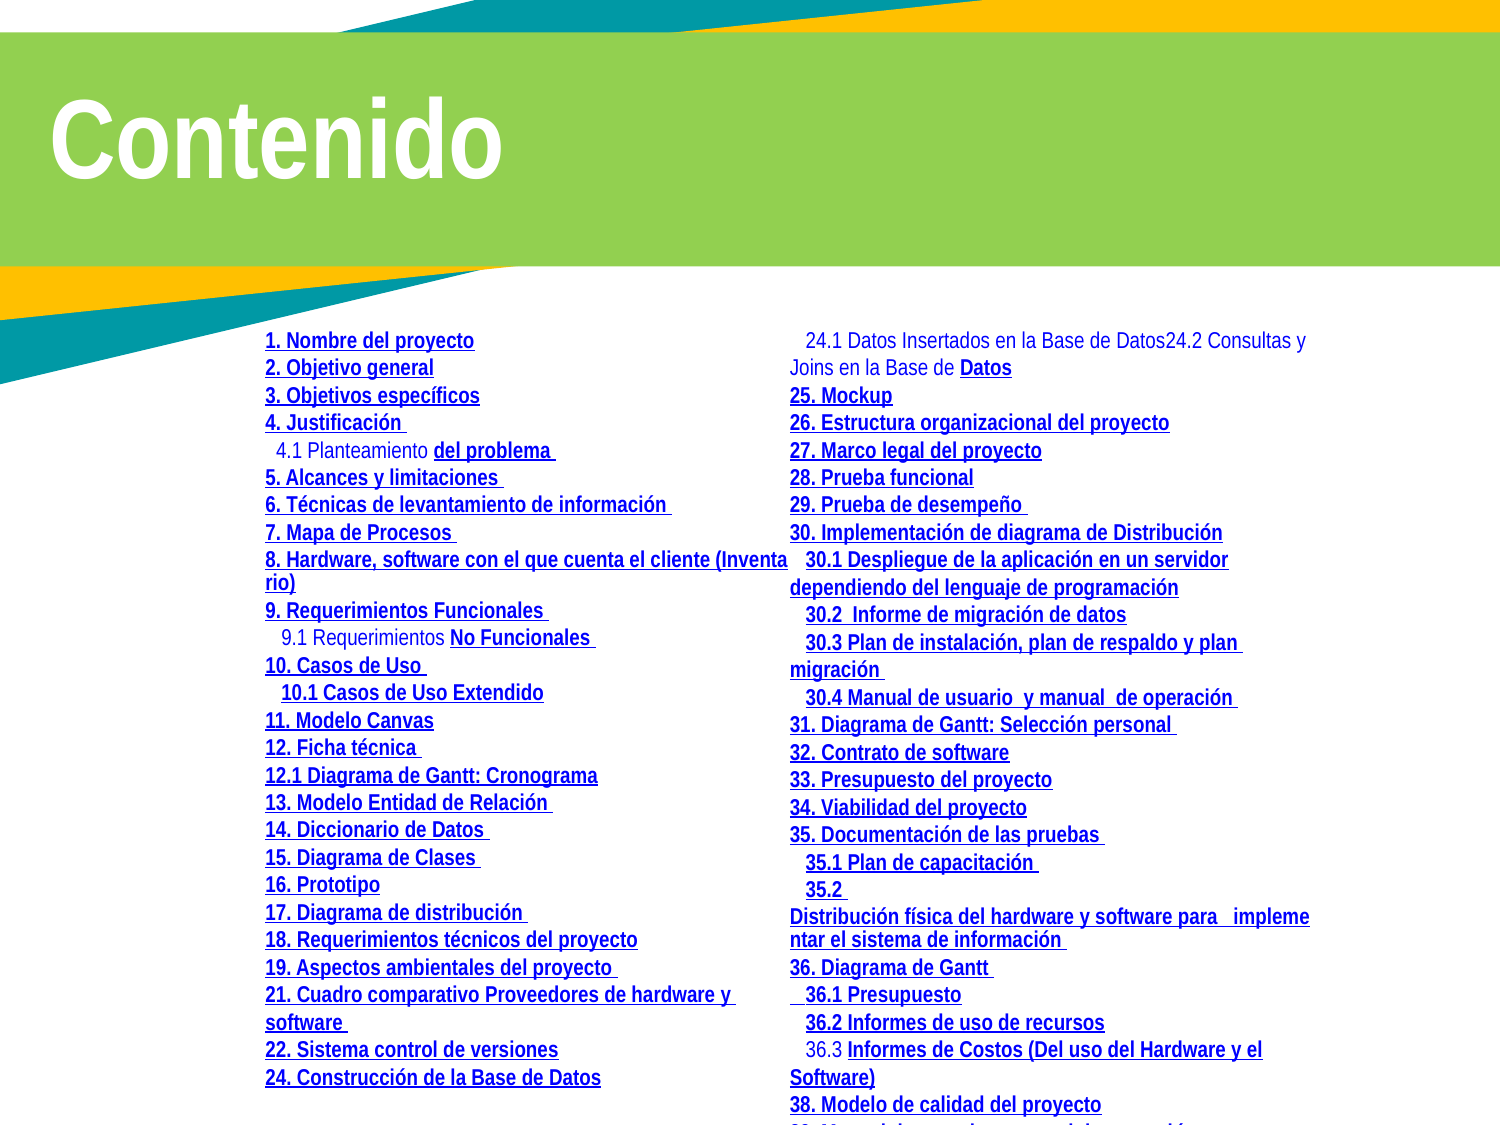

Contenido
1. Nombre del proyecto
2. Objetivo general
3. Objetivos específicos
4. Justificación
  4.1 Planteamiento del problema
5. Alcances y limitaciones
6. Técnicas de levantamiento de información
7. Mapa de Procesos
8. Hardware, software con el que cuenta el cliente (Inventario)
9. Requerimientos Funcionales
   9.1 Requerimientos No Funcionales
10. Casos de Uso
   10.1 Casos de Uso Extendido
11. Modelo Canvas
12. Ficha técnica
12.1 Diagrama de Gantt: Cronograma
13. Modelo Entidad de Relación
14. Diccionario de Datos
15. Diagrama de Clases
16. Prototipo
17. Diagrama de distribución
18. Requerimientos técnicos del proyecto
19. Aspectos ambientales del proyecto
21. Cuadro comparativo Proveedores de hardware y software
22. Sistema control de versiones
24. Construcción de la Base de Datos

   24.1 Datos Insertados en la Base de Datos24.2 Consultas y Joins en la Base de Datos
25. Mockup
26. Estructura organizacional del proyecto
27. Marco legal del proyecto
28. Prueba funcional
29. Prueba de desempeño
30. Implementación de diagrama de Distribución
   30.1 Despliegue de la aplicación en un servidor
dependiendo del lenguaje de programación
   30.2  Informe de migración de datos
   30.3 Plan de instalación, plan de respaldo y plan migración
   30.4 Manual de usuario  y manual  de operación
31. Diagrama de Gantt: Selección personal
32. Contrato de software
33. Presupuesto del proyecto
34. Viabilidad del proyecto
35. Documentación de las pruebas
   35.1 Plan de capacitación
   35.2 Distribución física del hardware y software para   implementar el sistema de información
36. Diagrama de Gantt
   36.1 Presupuesto
   36.2 Informes de uso de recursos
   36.3 Informes de Costos (Del uso del Hardware y el
Software)
38. Modelo de calidad del proyecto
39. Manual de usuario y manual de operación

Diagrama de Secuencia